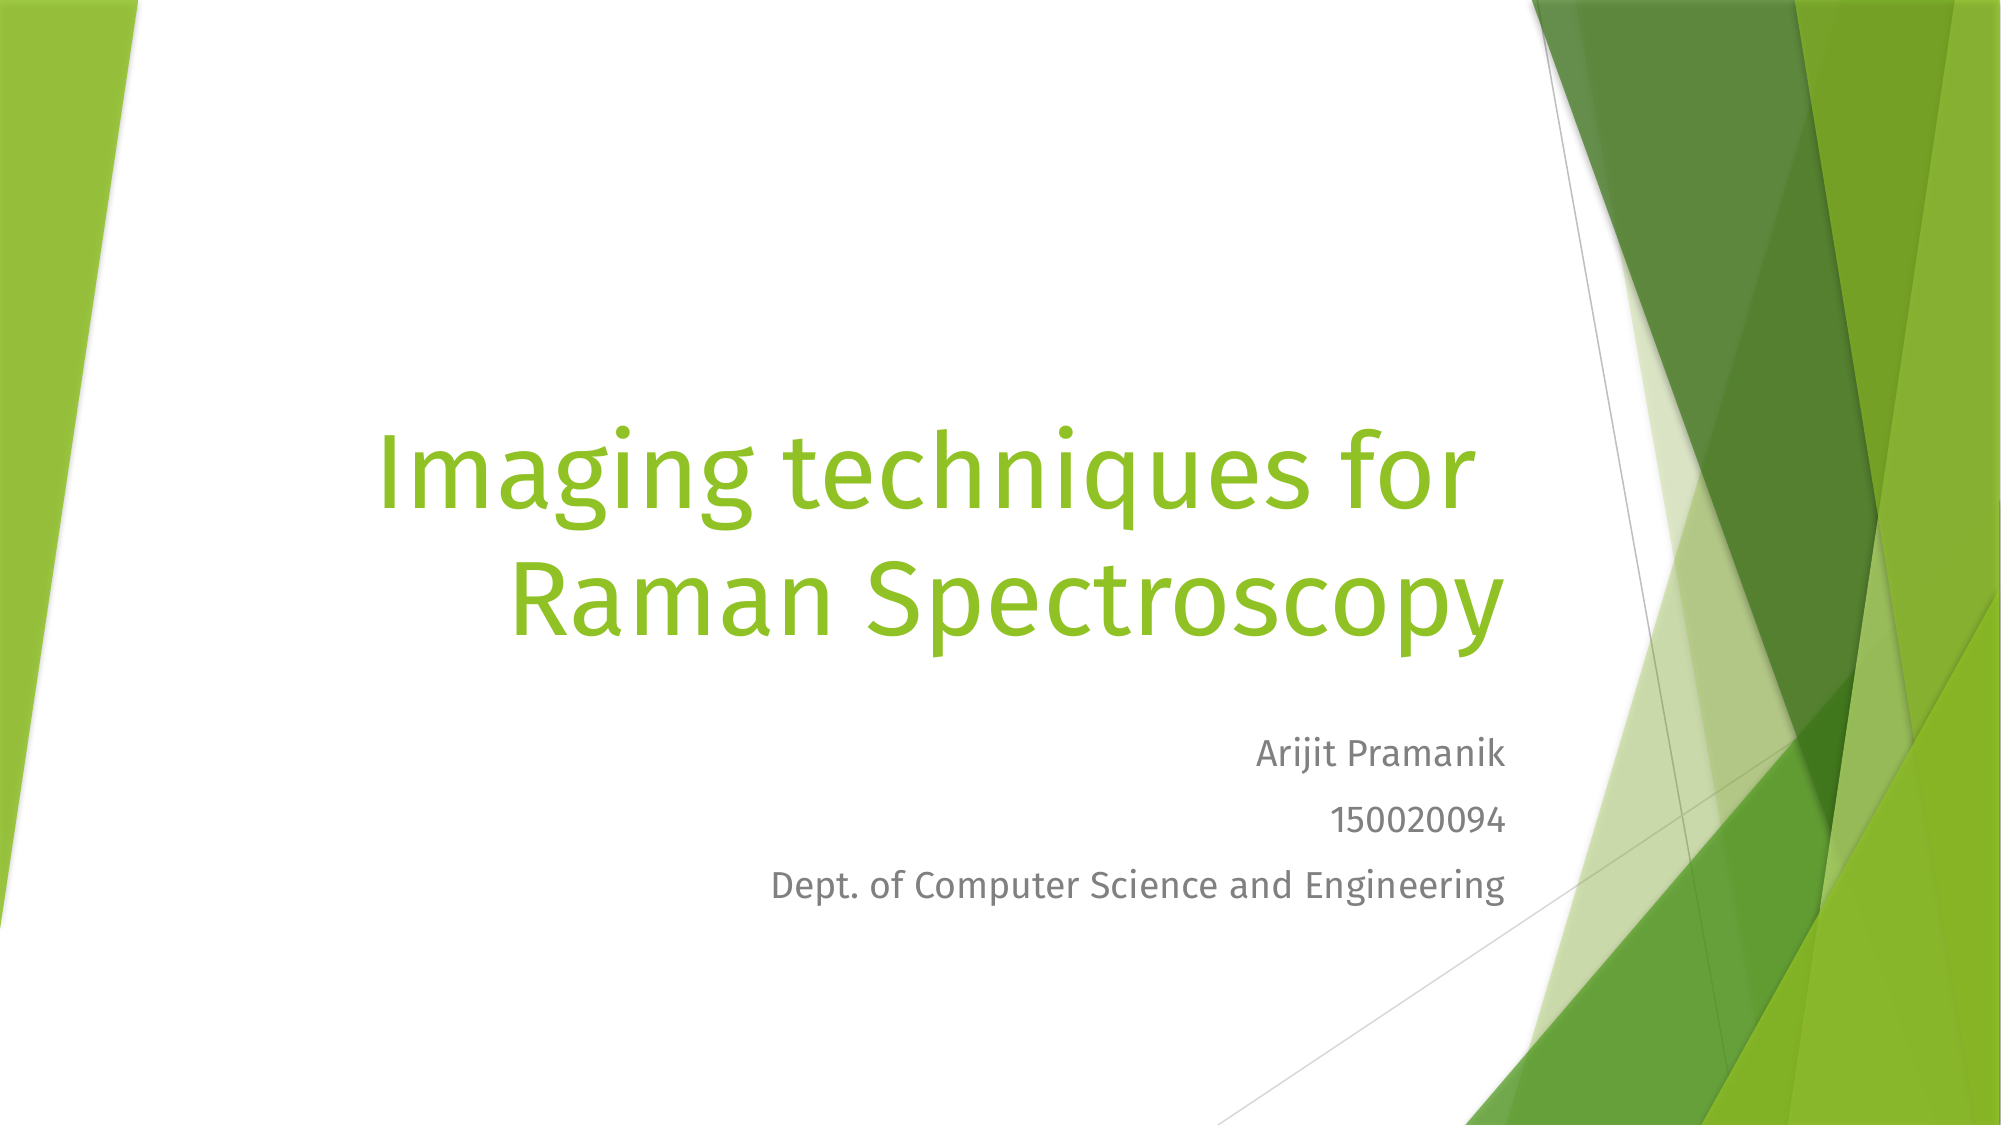

# Imaging techniques for Raman Spectroscopy
Arijit Pramanik
150020094
Dept. of Computer Science and Engineering